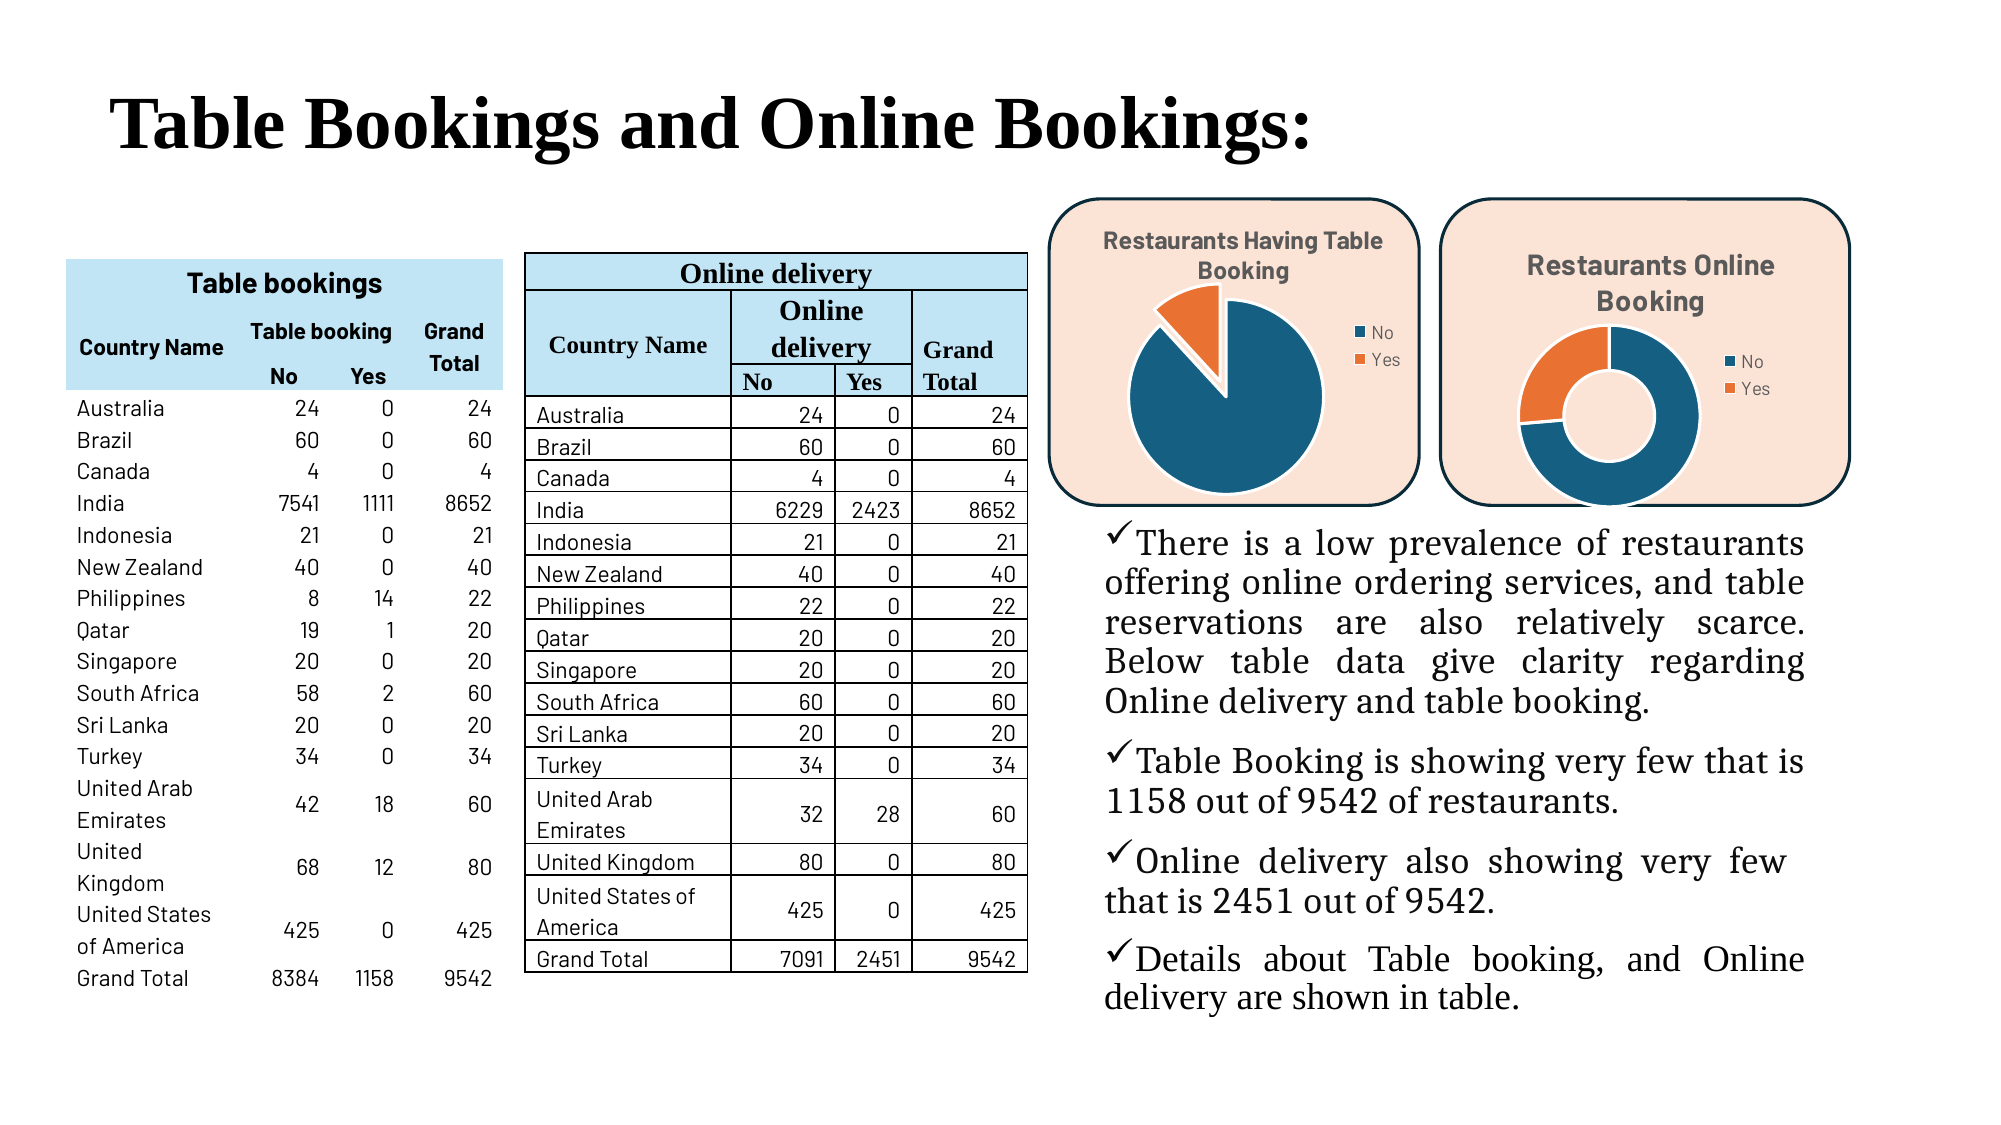

# Table Bookings and Online Bookings:

### Chart: Restaurants Having Table Booking

| Category | Total |
|---|---|
| No | 903.0 |
| Yes | 121.0 |

### Chart: Restaurants Online Booking

| Category | Total |
|---|---|
| No | 754.0 |
| Yes | 270.0 |
| Online delivery |  |  |  |
| --- | --- | --- | --- |
| Country Name | Online delivery |  | Grand Total |
|  | No | Yes |  |
| Australia | 24 | 0 | 24 |
| Brazil | 60 | 0 | 60 |
| Canada | 4 | 0 | 4 |
| India | 6229 | 2423 | 8652 |
| Indonesia | 21 | 0 | 21 |
| New Zealand | 40 | 0 | 40 |
| Philippines | 22 | 0 | 22 |
| Qatar | 20 | 0 | 20 |
| Singapore | 20 | 0 | 20 |
| South Africa | 60 | 0 | 60 |
| Sri Lanka | 20 | 0 | 20 |
| Turkey | 34 | 0 | 34 |
| United Arab Emirates | 32 | 28 | 60 |
| United Kingdom | 80 | 0 | 80 |
| United States of America | 425 | 0 | 425 |
| Grand Total | 7091 | 2451 | 9542 |
| Table bookings |  |  |  |
| --- | --- | --- | --- |
| Country Name | Table booking |  | Grand Total |
|  | No | Yes |  |
| Australia | 24 | 0 | 24 |
| Brazil | 60 | 0 | 60 |
| Canada | 4 | 0 | 4 |
| India | 7541 | 1111 | 8652 |
| Indonesia | 21 | 0 | 21 |
| New Zealand | 40 | 0 | 40 |
| Philippines | 8 | 14 | 22 |
| Qatar | 19 | 1 | 20 |
| Singapore | 20 | 0 | 20 |
| South Africa | 58 | 2 | 60 |
| Sri Lanka | 20 | 0 | 20 |
| Turkey | 34 | 0 | 34 |
| United Arab Emirates | 42 | 18 | 60 |
| United Kingdom | 68 | 12 | 80 |
| United States of America | 425 | 0 | 425 |
| Grand Total | 8384 | 1158 | 9542 |
There is a low prevalence of restaurants offering online ordering services, and table reservations are also relatively scarce. Below table data give clarity regarding Online delivery and table booking.
Table Booking is showing very few that is 1158 out of 9542 of restaurants.
Online delivery also showing very few  that is 2451 out of 9542.
Details about Table booking, and Online delivery are shown in table.